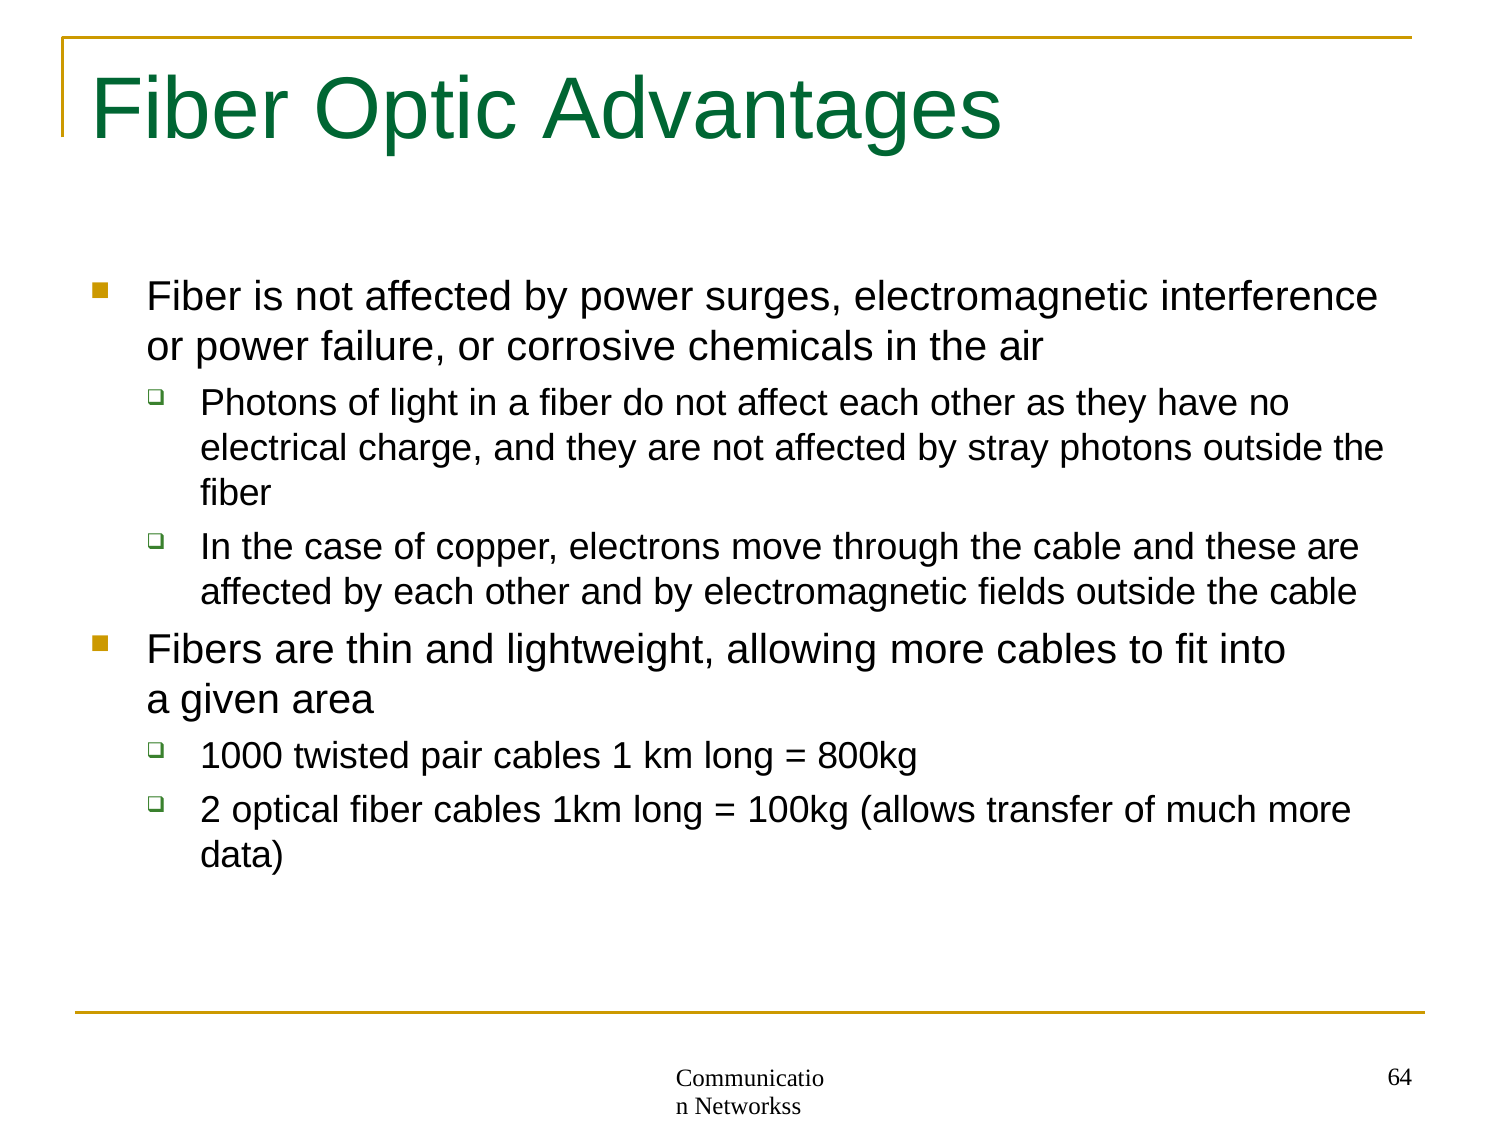

# Fiber Optic Advantages
Fiber is not affected by power surges, electromagnetic interference
or power failure, or corrosive chemicals in the air
Photons of light in a fiber do not affect each other as they have no electrical charge, and they are not affected by stray photons outside the fiber
In the case of copper, electrons move through the cable and these are
affected by each other and by electromagnetic fields outside the cable
Fibers are thin and lightweight, allowing more cables to fit into a given area
1000 twisted pair cables 1 km long = 800kg
2 optical fiber cables 1km long = 100kg (allows transfer of much more data)
64
Communication Networkss